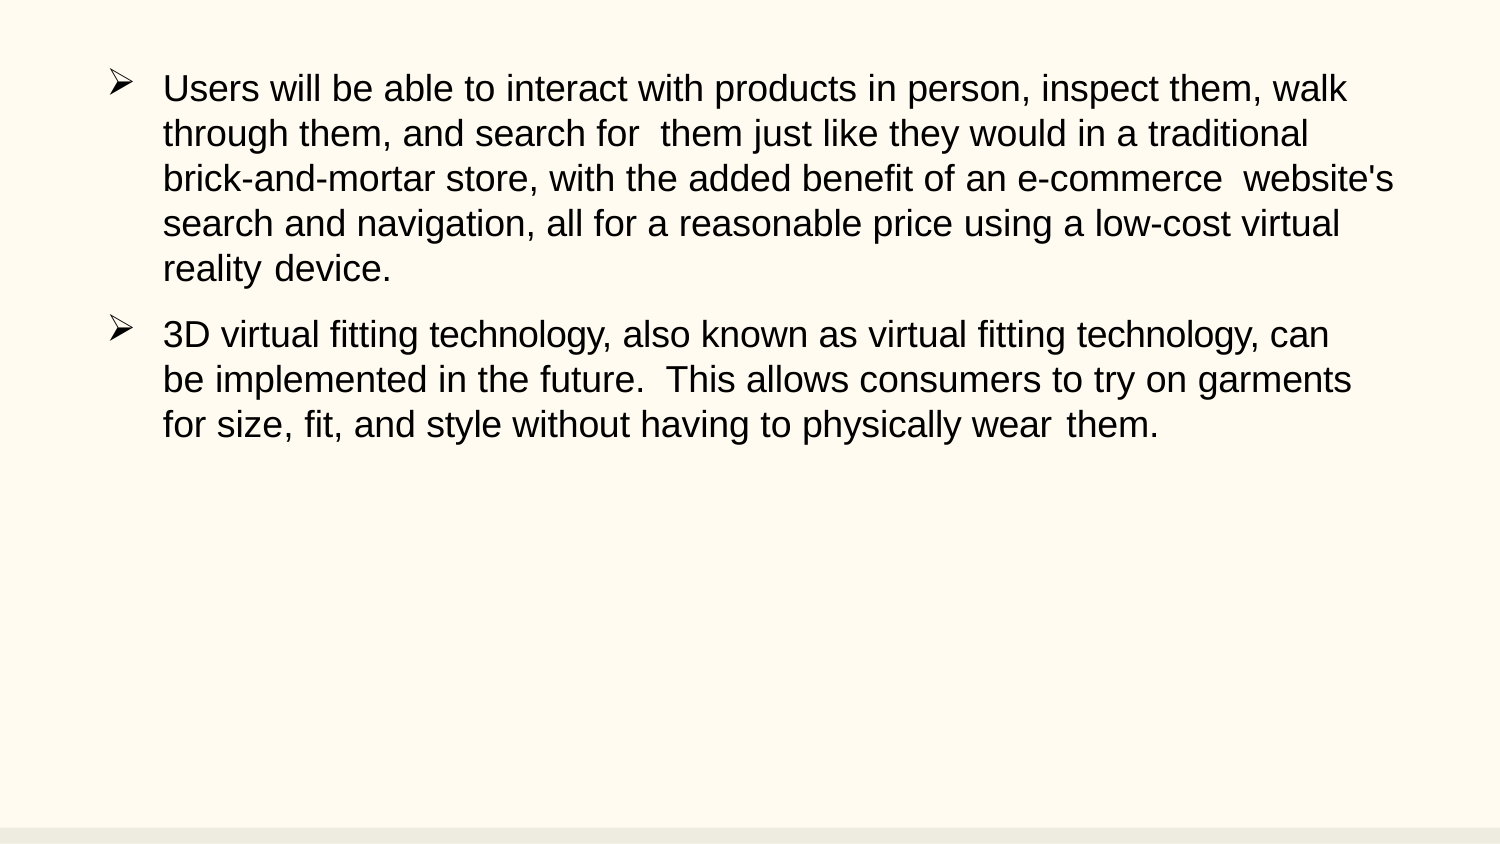

Users will be able to interact with products in person, inspect them, walk through them, and search for  them just like they would in a traditional brick-and-mortar store, with the added benefit of an e-commerce  website's search and navigation, all for a reasonable price using a low-cost virtual reality device.
3D virtual fitting technology, also known as virtual fitting technology, can be implemented in the future.  This allows consumers to try on garments for size, fit, and style without having to physically wear them.